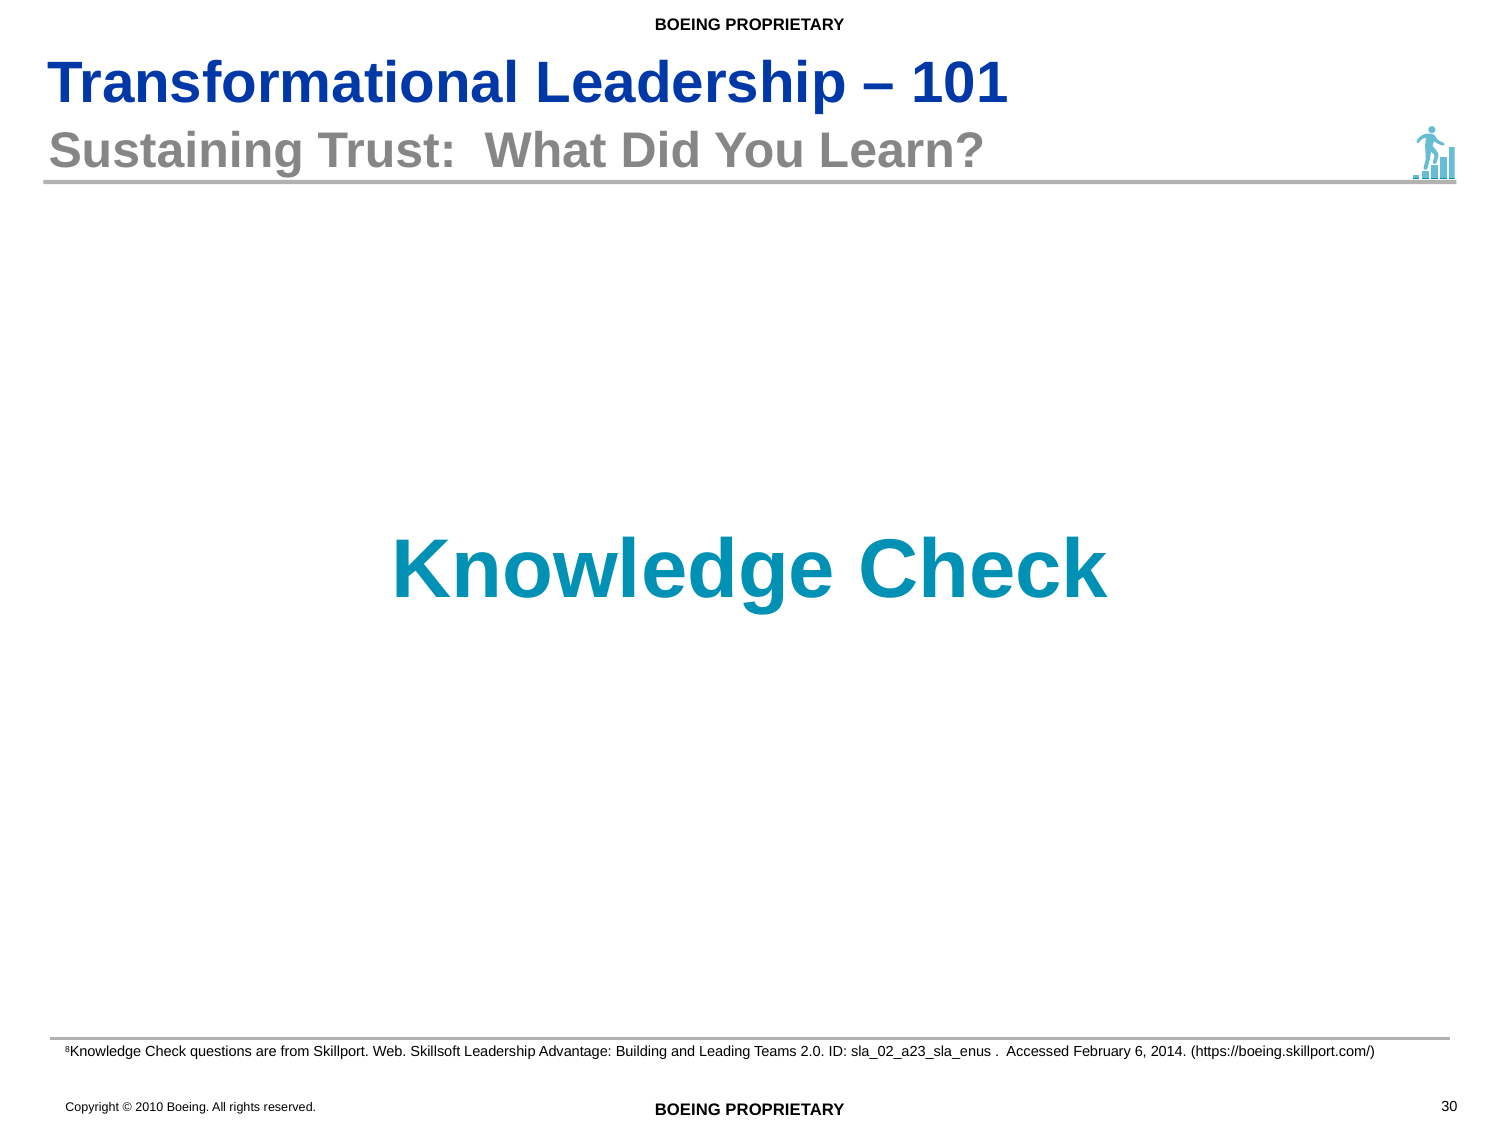

# Sustaining Trust:  What Did You Learn?
Knowledge Check
8Knowledge Check questions are from Skillport. Web. Skillsoft Leadership Advantage: Building and Leading Teams 2.0. ID: sla_02_a23_sla_enus .  Accessed February 6, 2014. (https://boeing.skillport.com/)
30